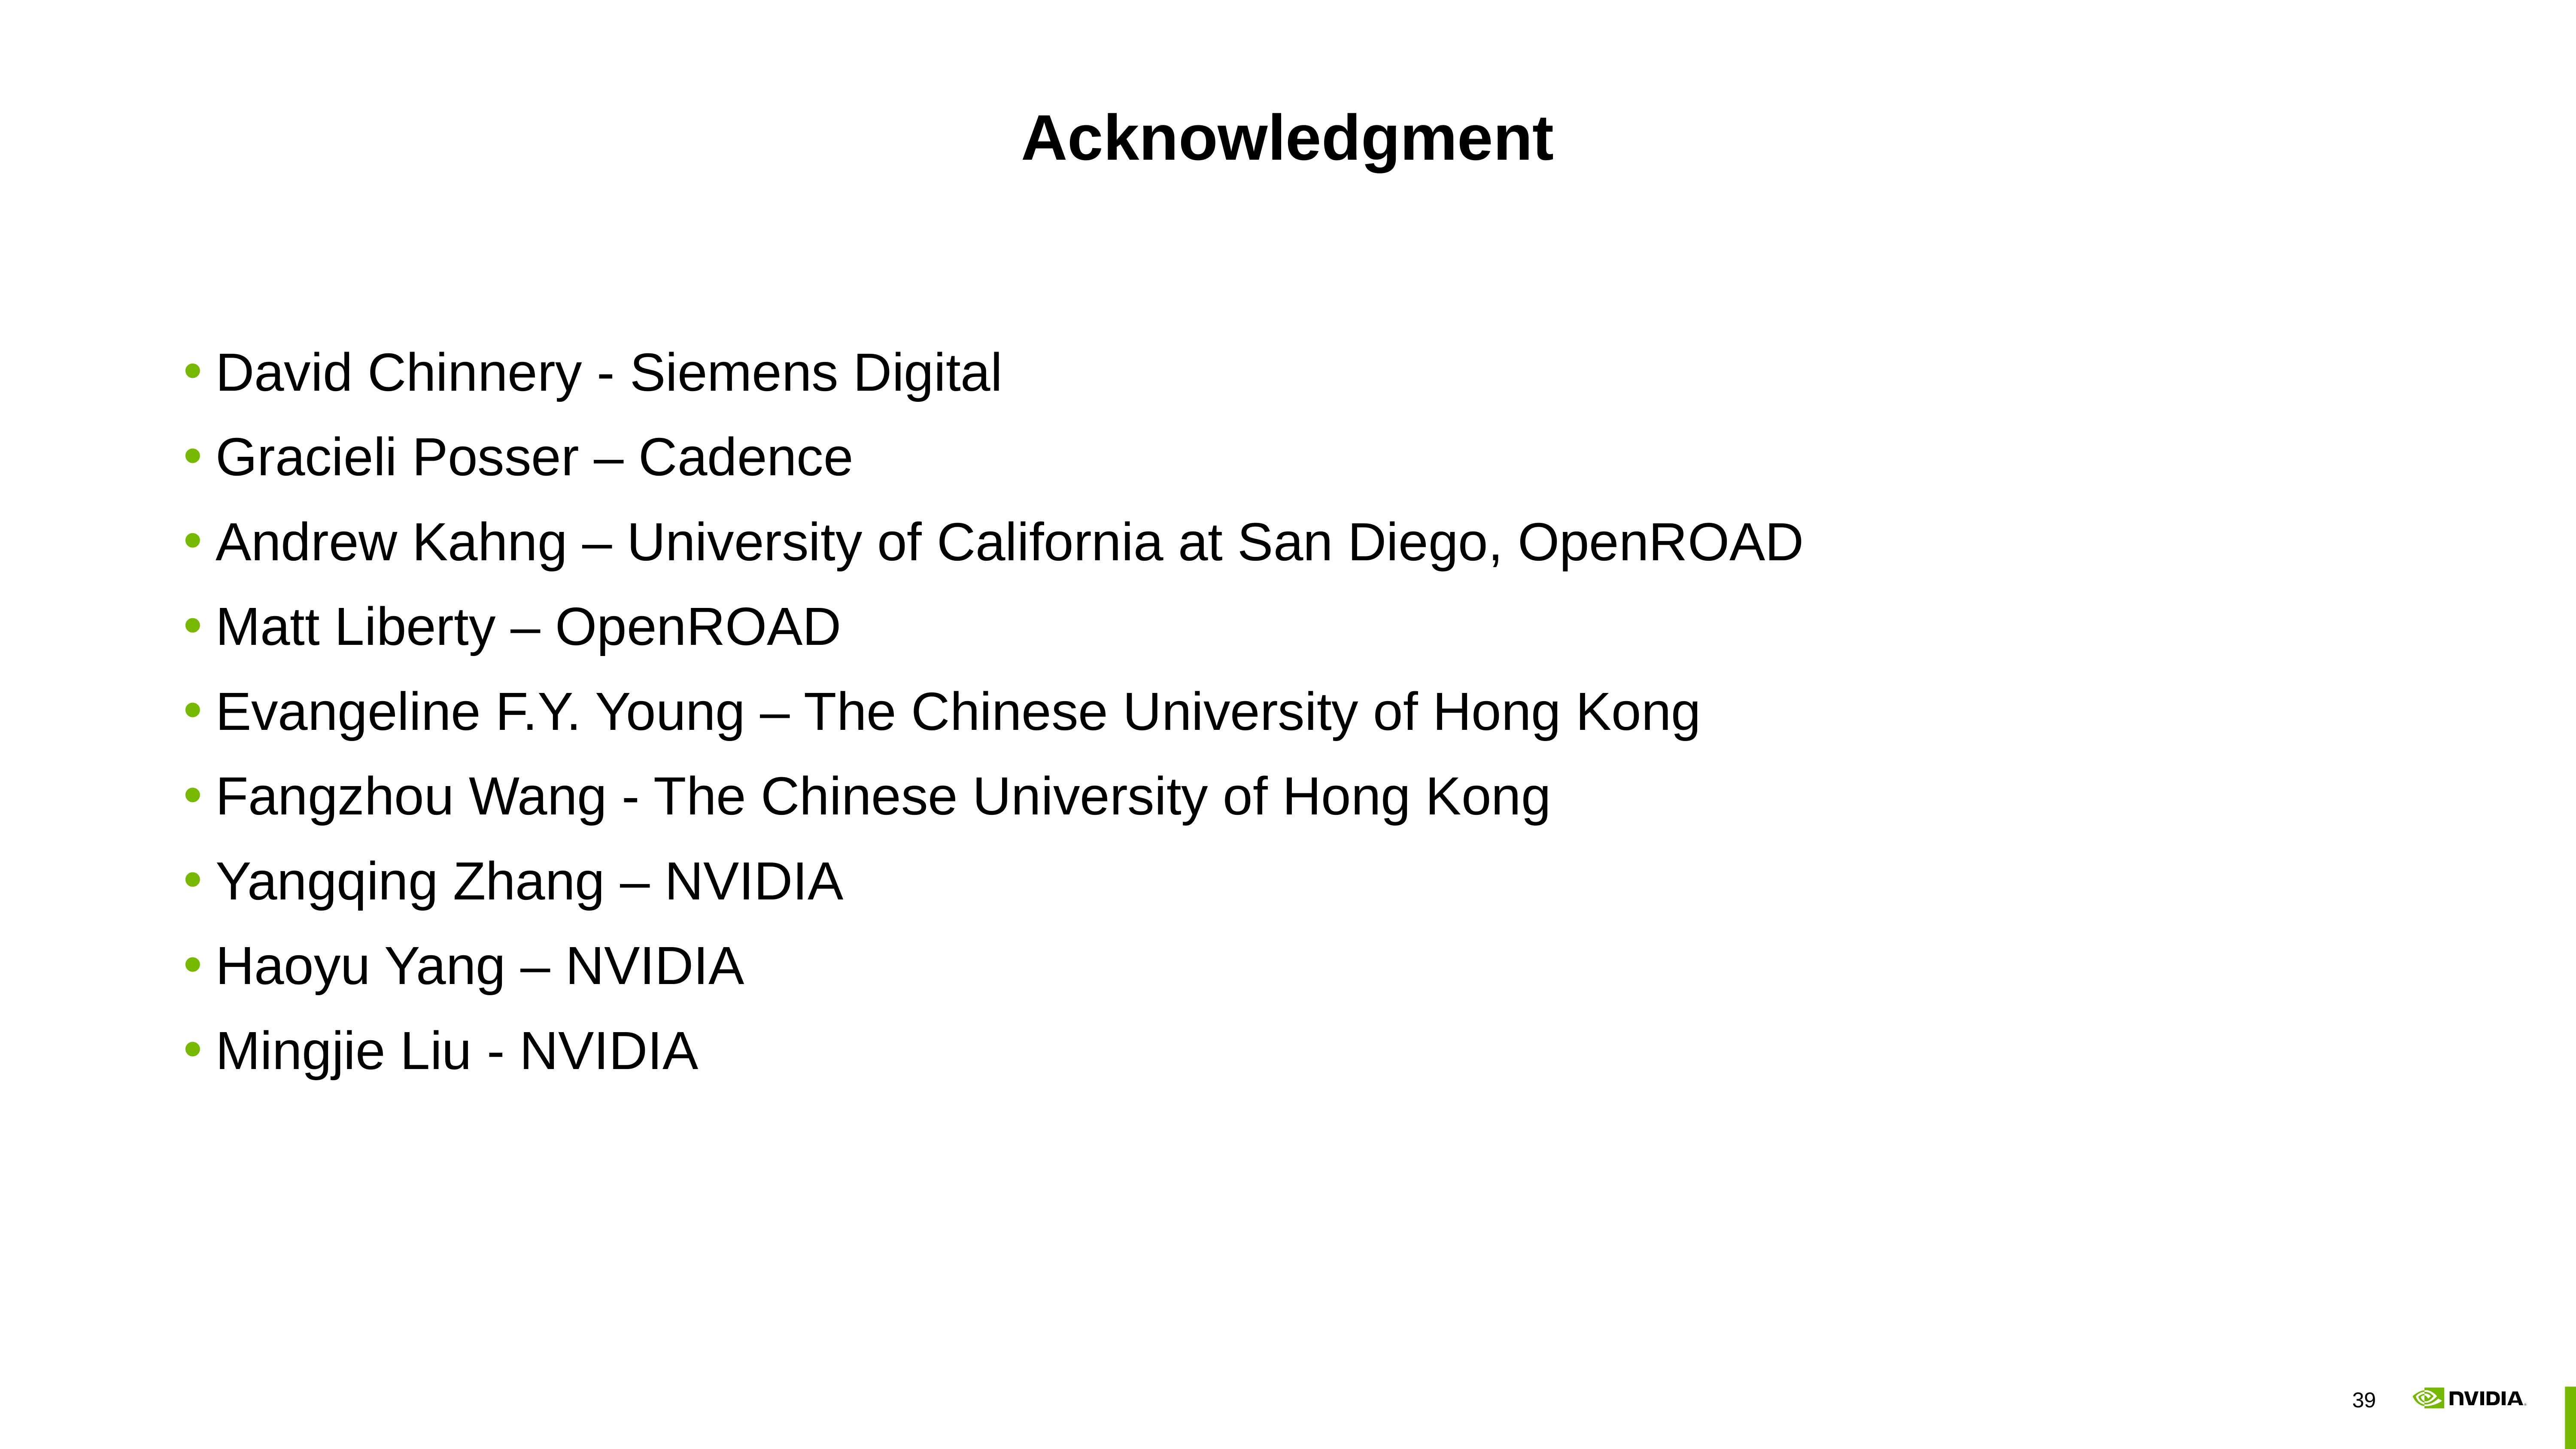

# Acknowledgment

David Chinnery - Siemens Digital
Gracieli Posser – Cadence
Andrew Kahng – University of California at San Diego, OpenROAD
Matt Liberty – OpenROAD
Evangeline F.Y. Young – The Chinese University of Hong Kong
Fangzhou Wang - The Chinese University of Hong Kong
Yangqing Zhang – NVIDIA
Haoyu Yang – NVIDIA
Mingjie Liu - NVIDIA